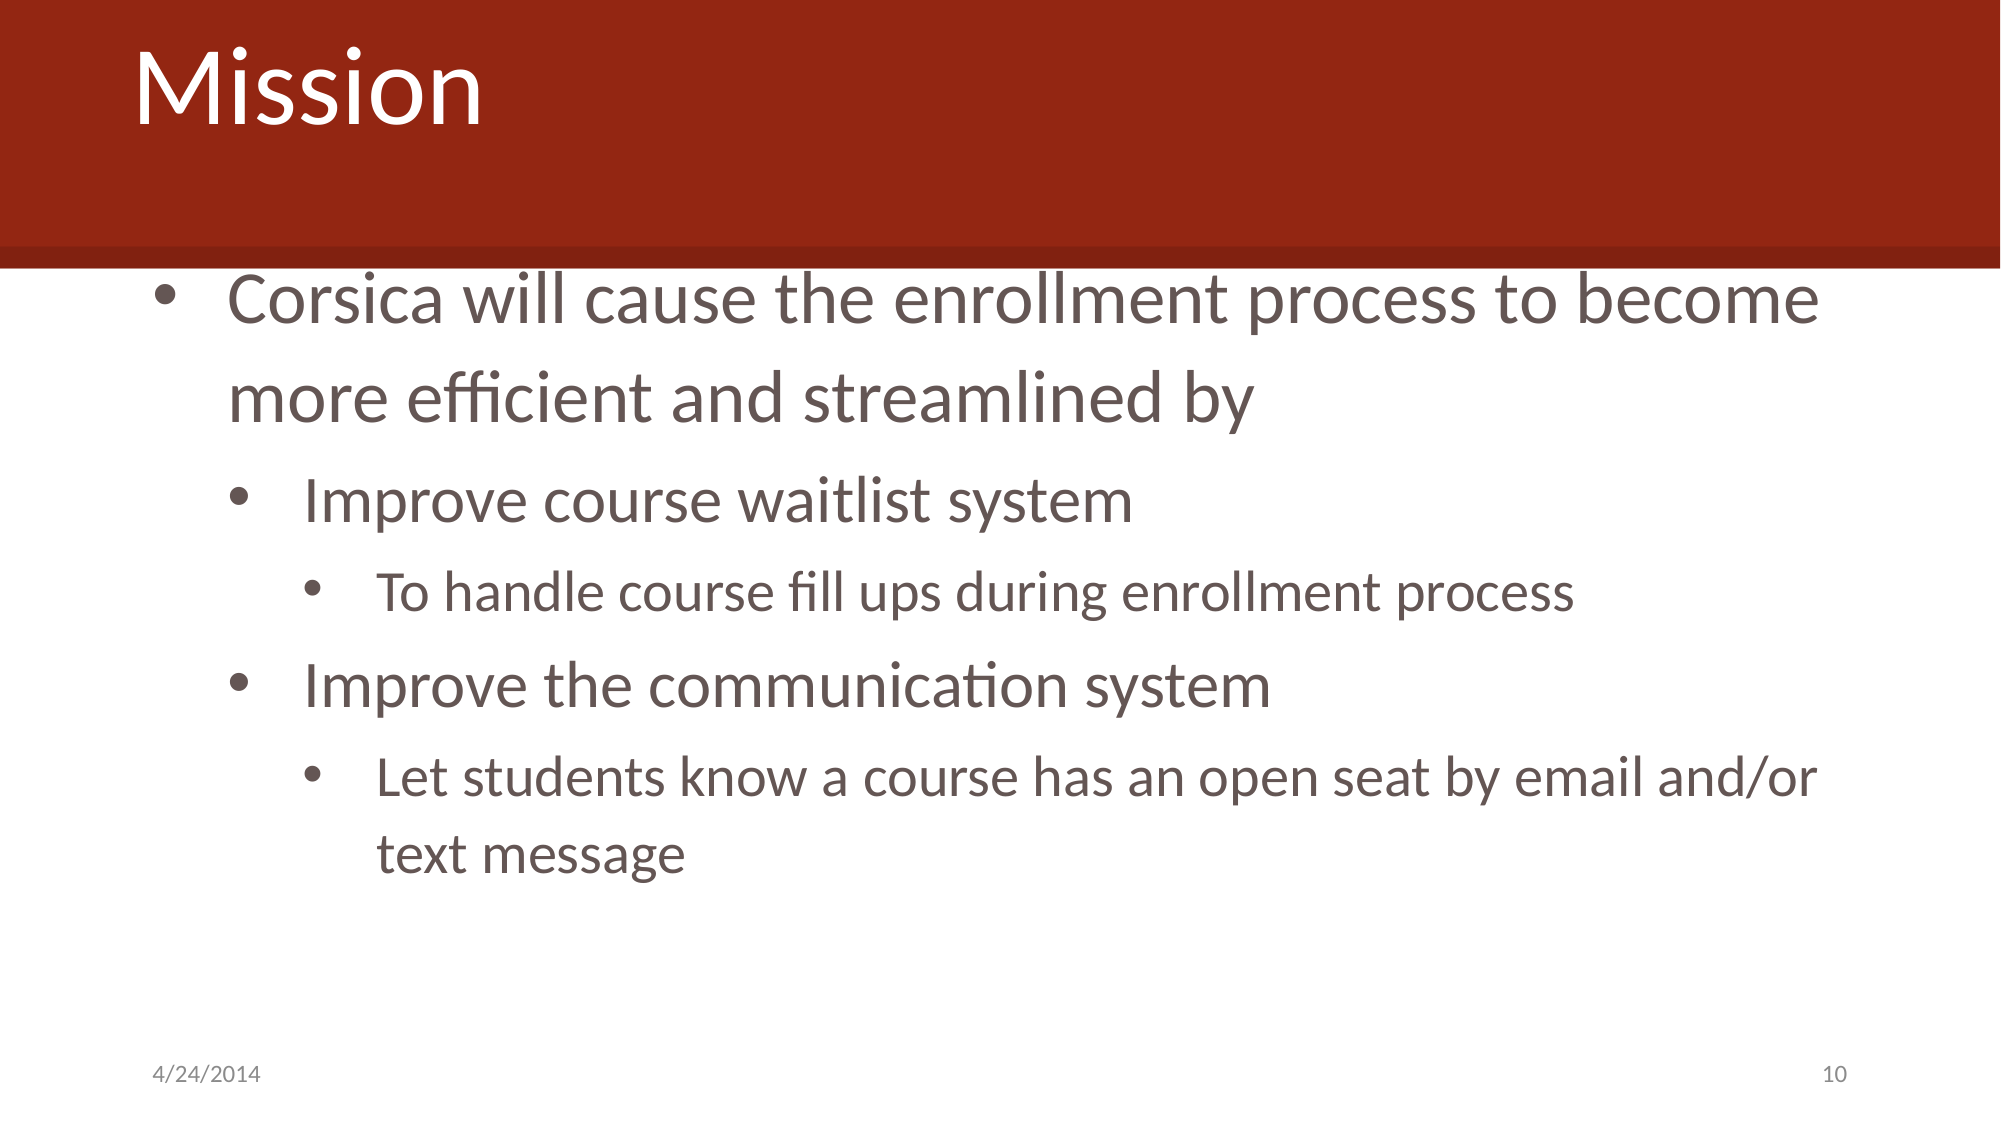

# Mission
Corsica will cause the enrollment process to become more efficient and streamlined by
Improve course waitlist system
To handle course fill ups during enrollment process
Improve the communication system
Let students know a course has an open seat by email and/or text message

4/24/2014
10